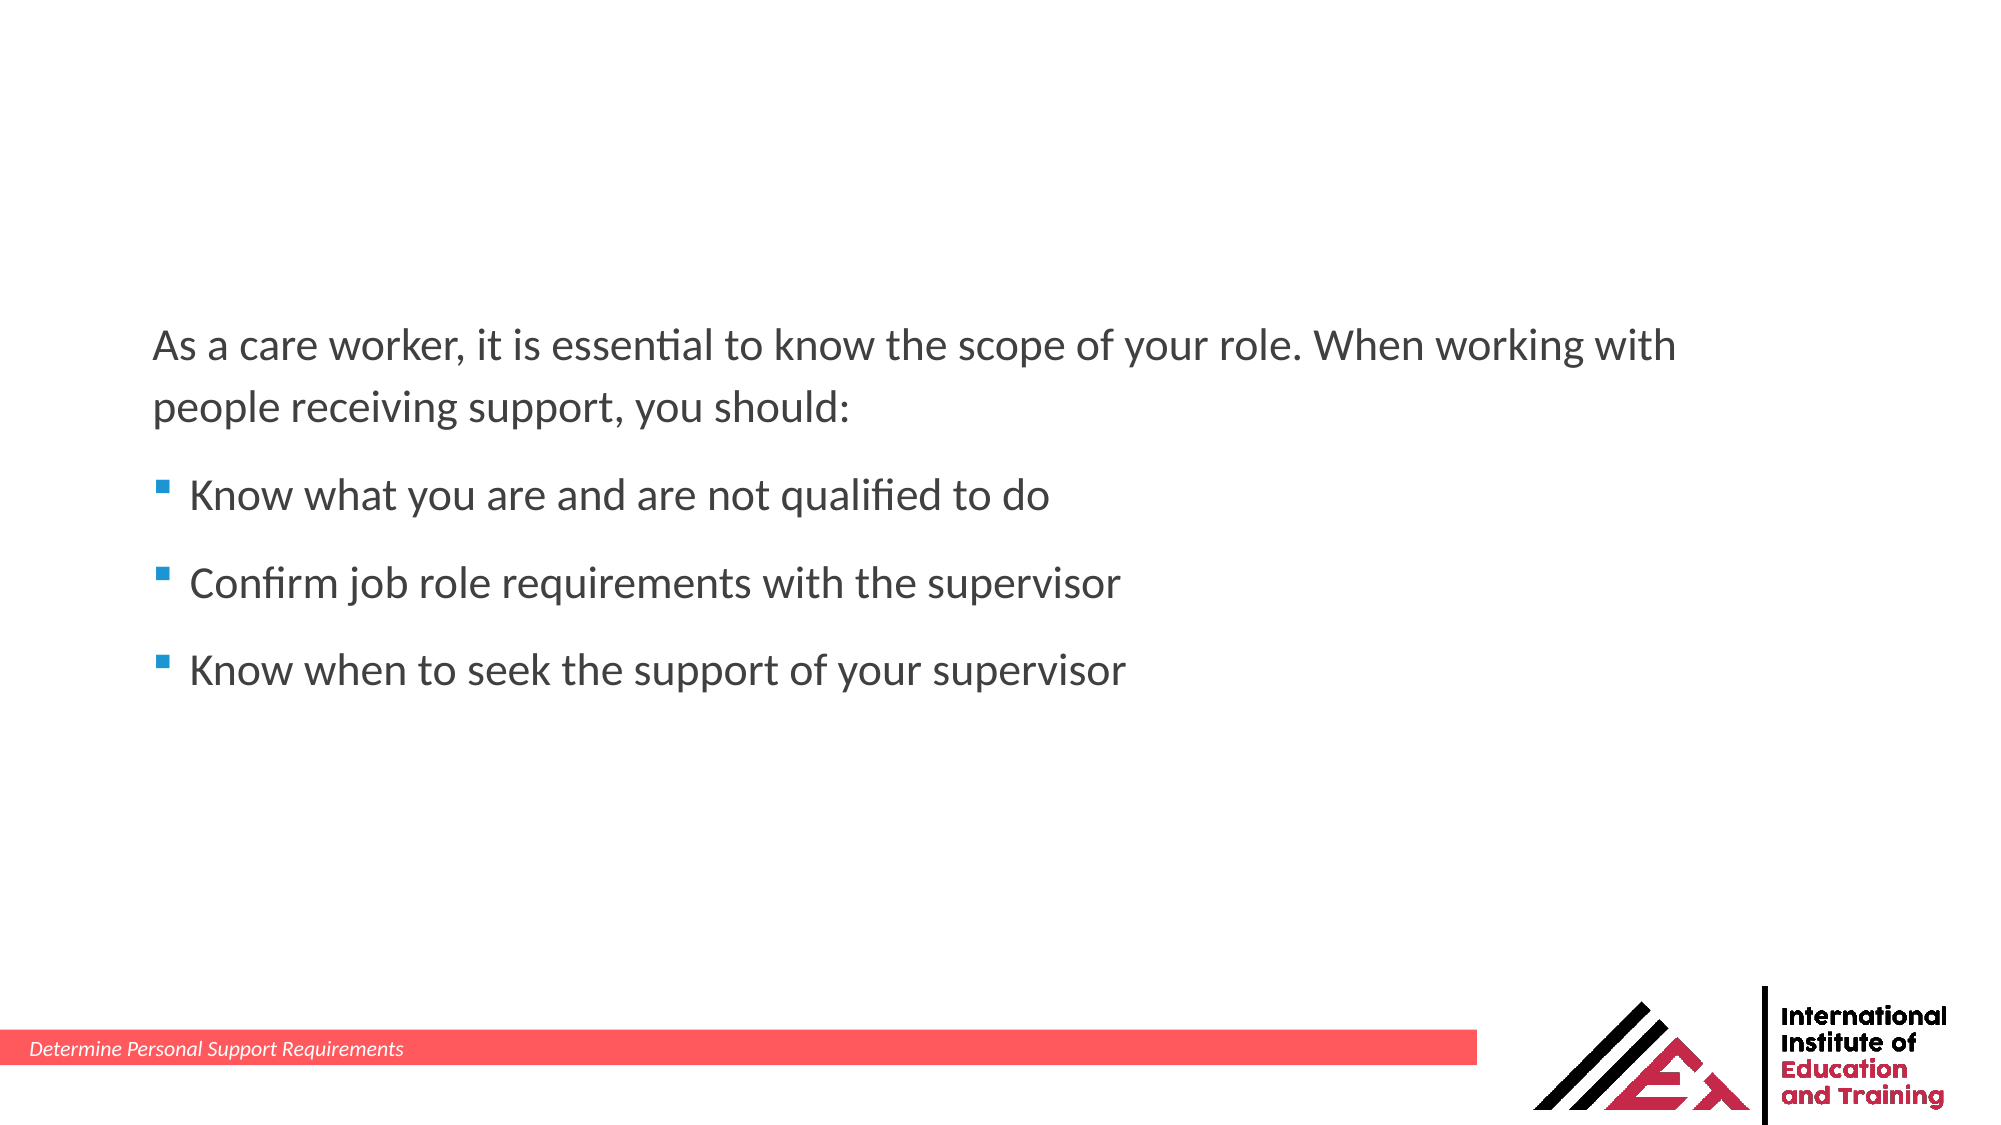

As a care worker, it is essential to know the scope of your role. When working with people receiving support, you should:
Know what you are and are not qualified to do
Confirm job role requirements with the supervisor
Know when to seek the support of your supervisor
Determine Personal Support Requirements